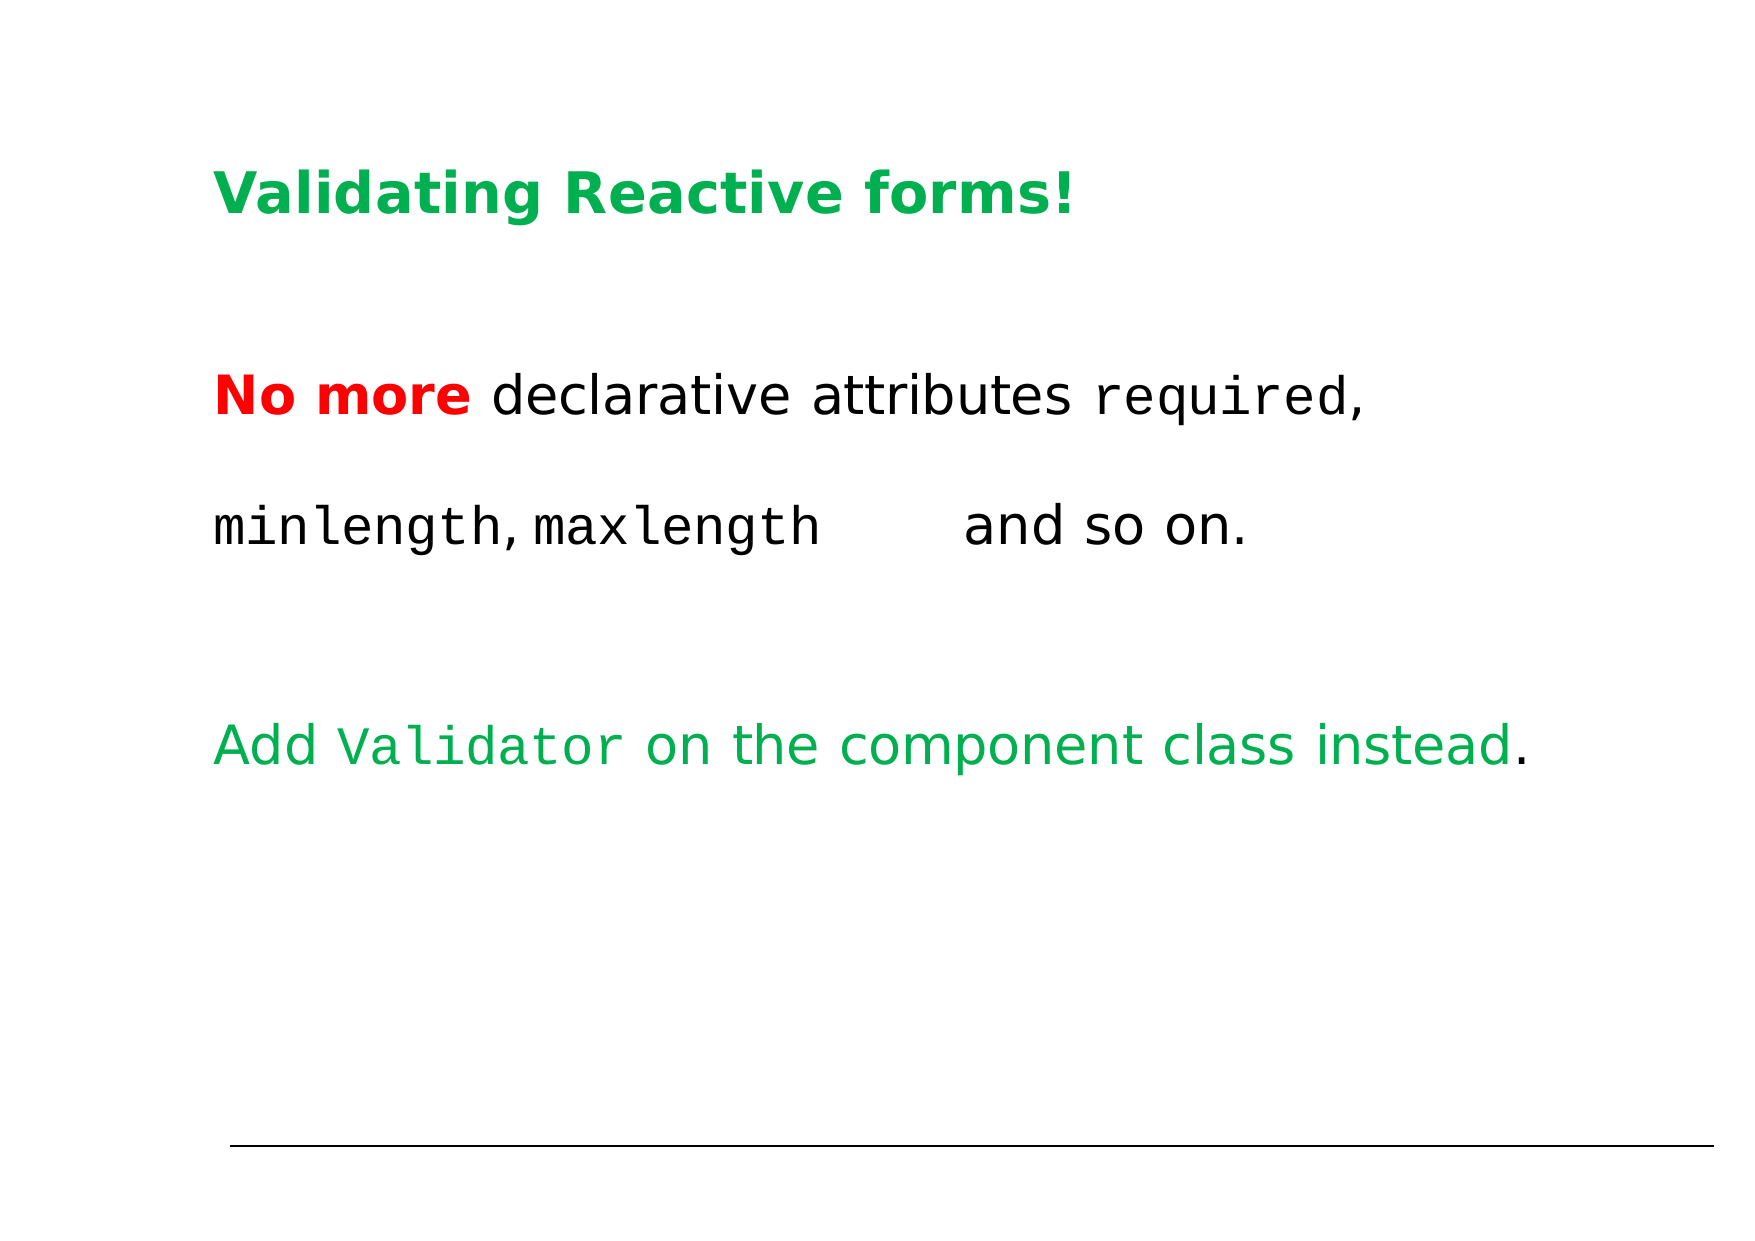

# Validating Reactive forms!
No more declarative attributes required, minlength, maxlength	and so on.
Add Validator on the component class instead.